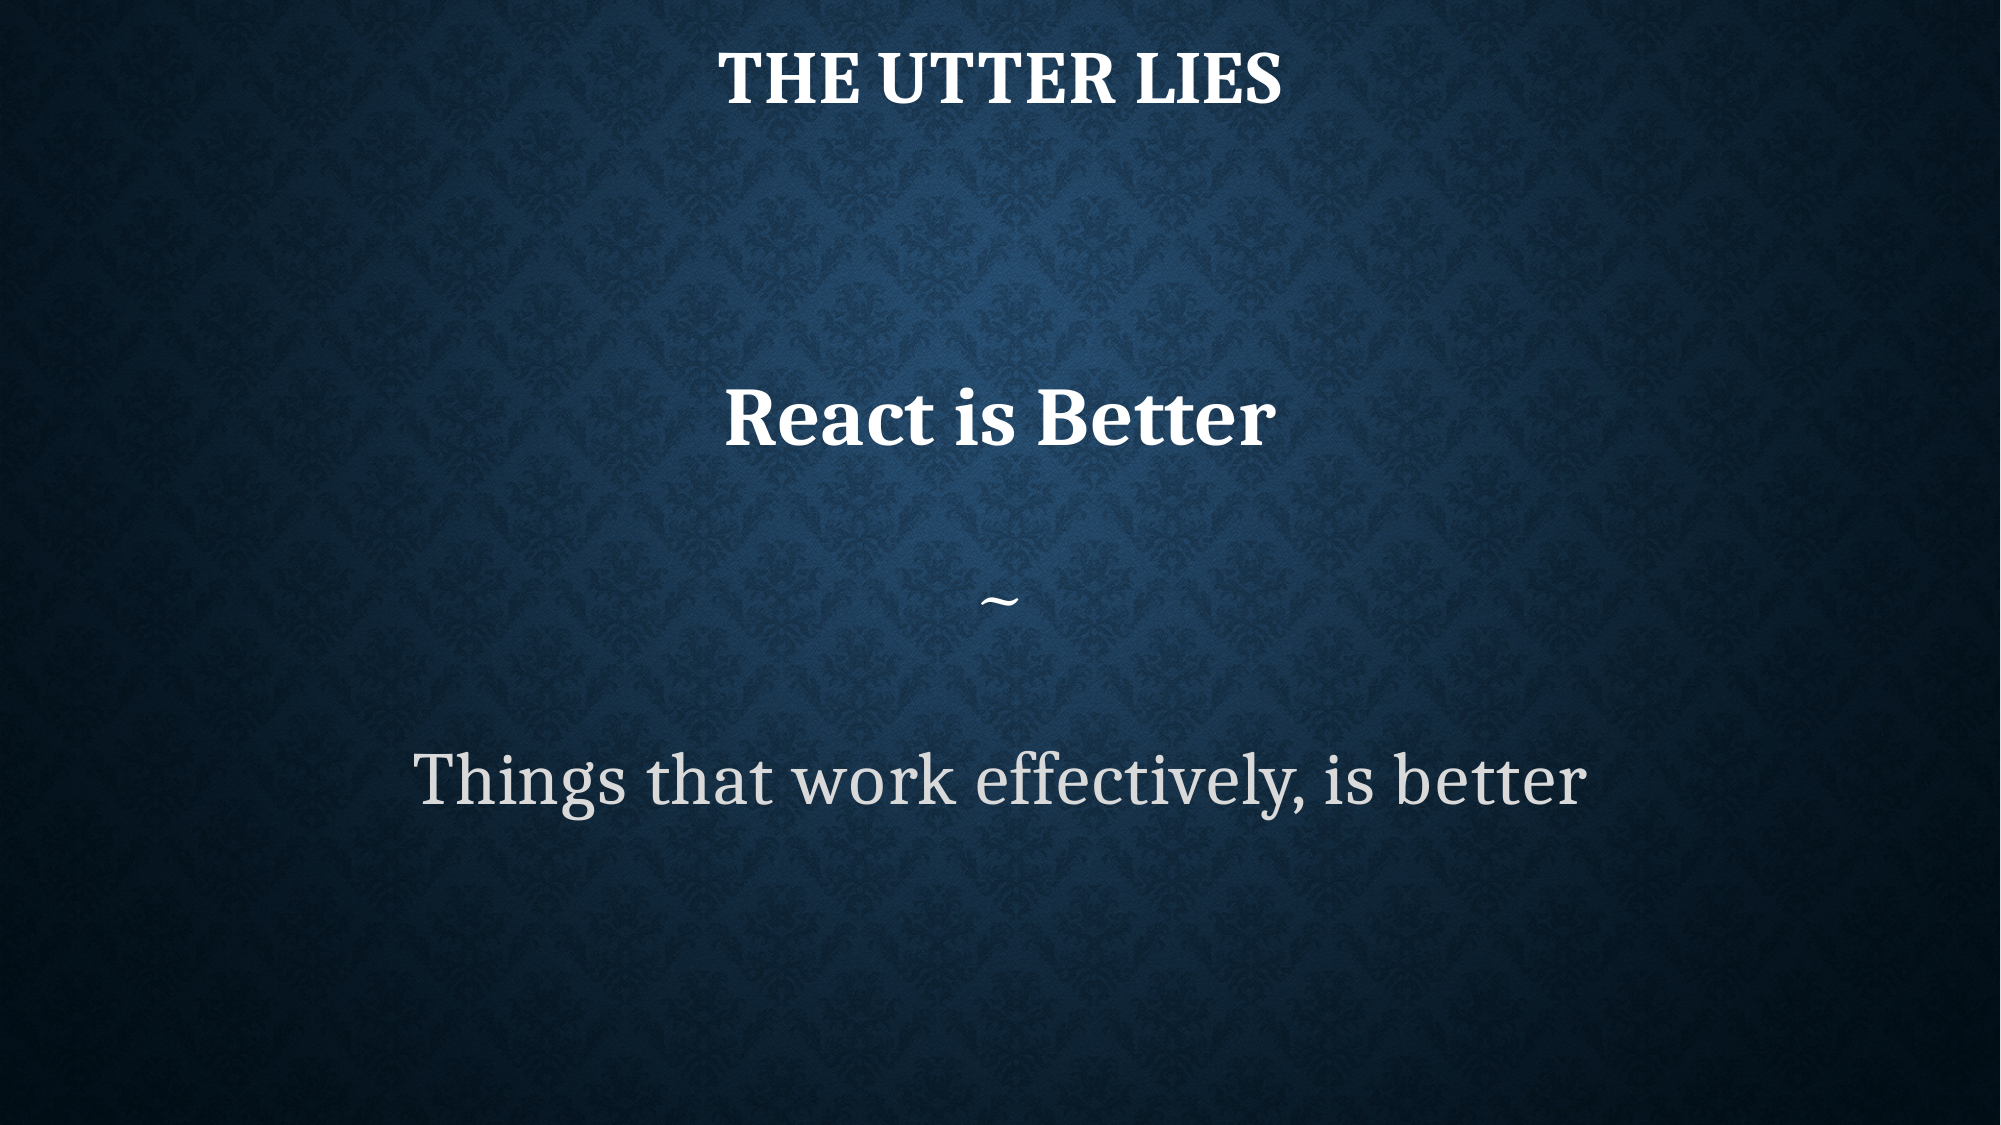

THE UTTER LIES
React is Better
~
Things that work effectively, is better